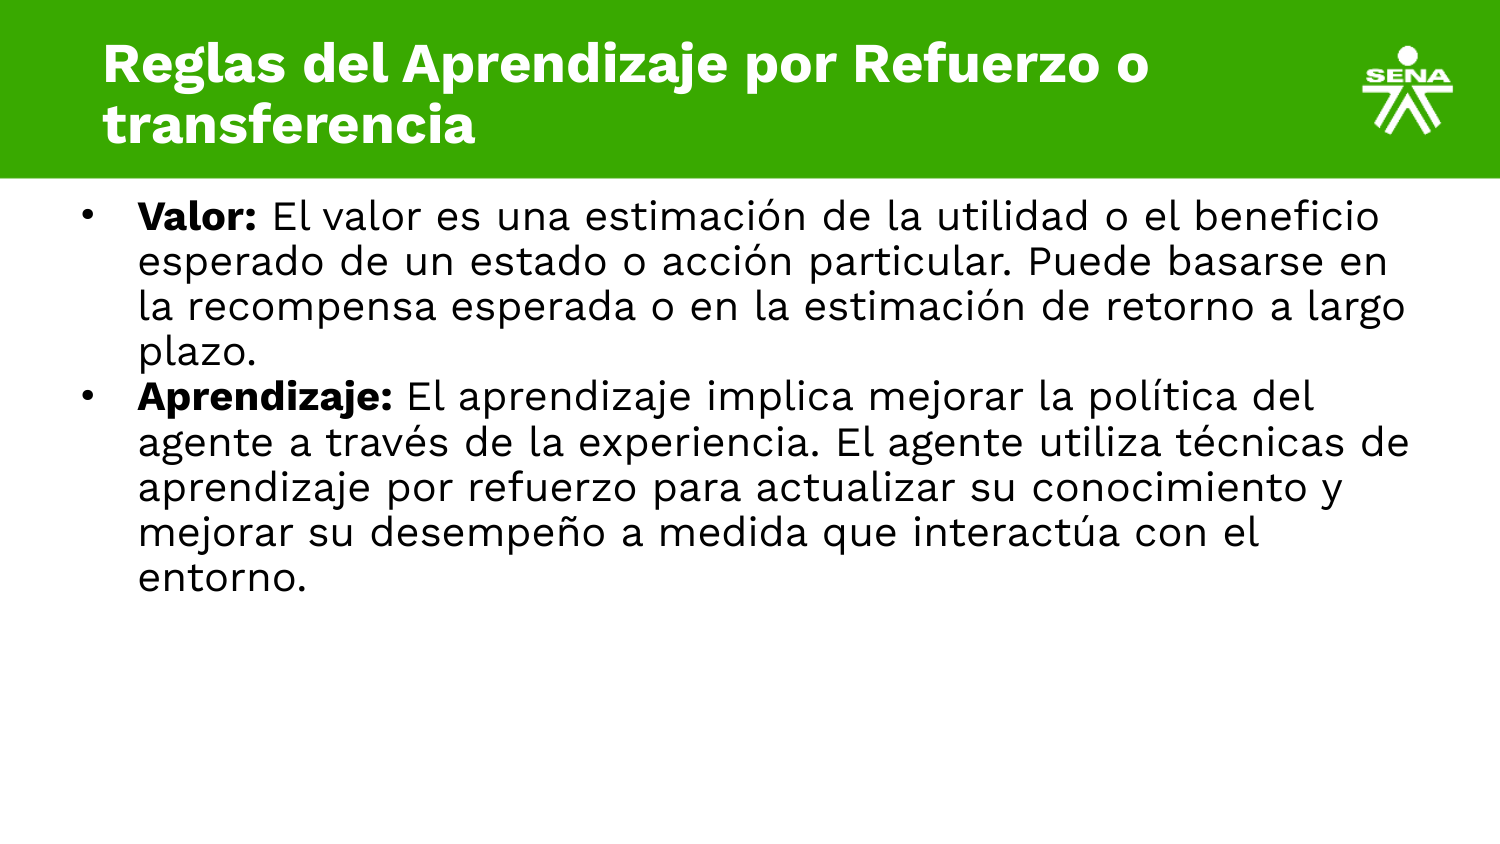

# Reglas del Aprendizaje por Refuerzo o transferencia
Valor: El valor es una estimación de la utilidad o el beneficio esperado de un estado o acción particular. Puede basarse en la recompensa esperada o en la estimación de retorno a largo plazo.
Aprendizaje: El aprendizaje implica mejorar la política del agente a través de la experiencia. El agente utiliza técnicas de aprendizaje por refuerzo para actualizar su conocimiento y mejorar su desempeño a medida que interactúa con el entorno.